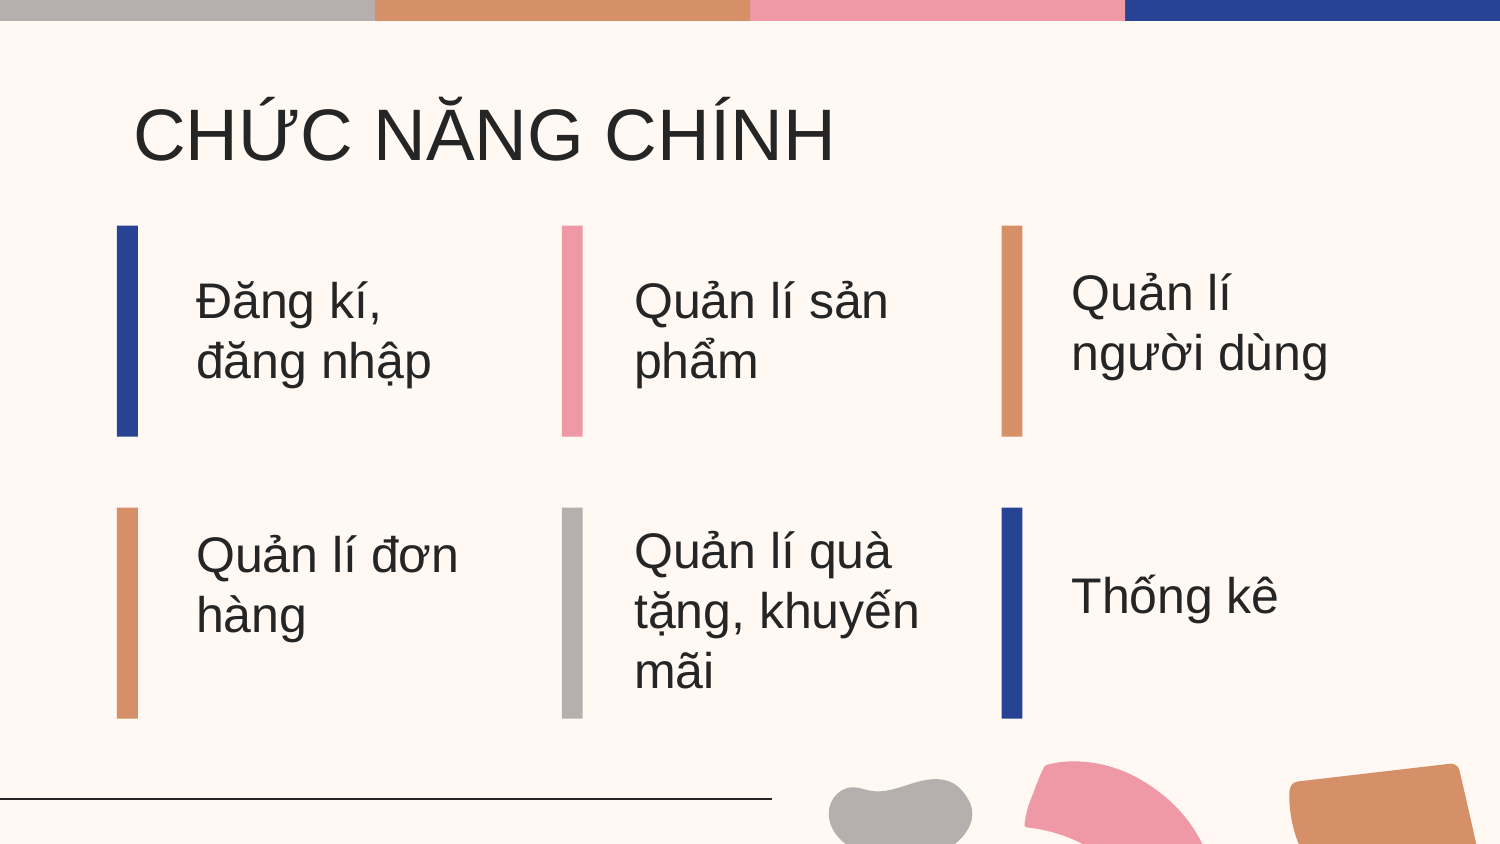

# CHỨC NĂNG CHÍNH
Quản lí sản phẩm
Quản lí người dùng
Đăng kí, đăng nhập

Quản lí đơn hàng
Thống kê
Quản lí quà tặng, khuyến mãi